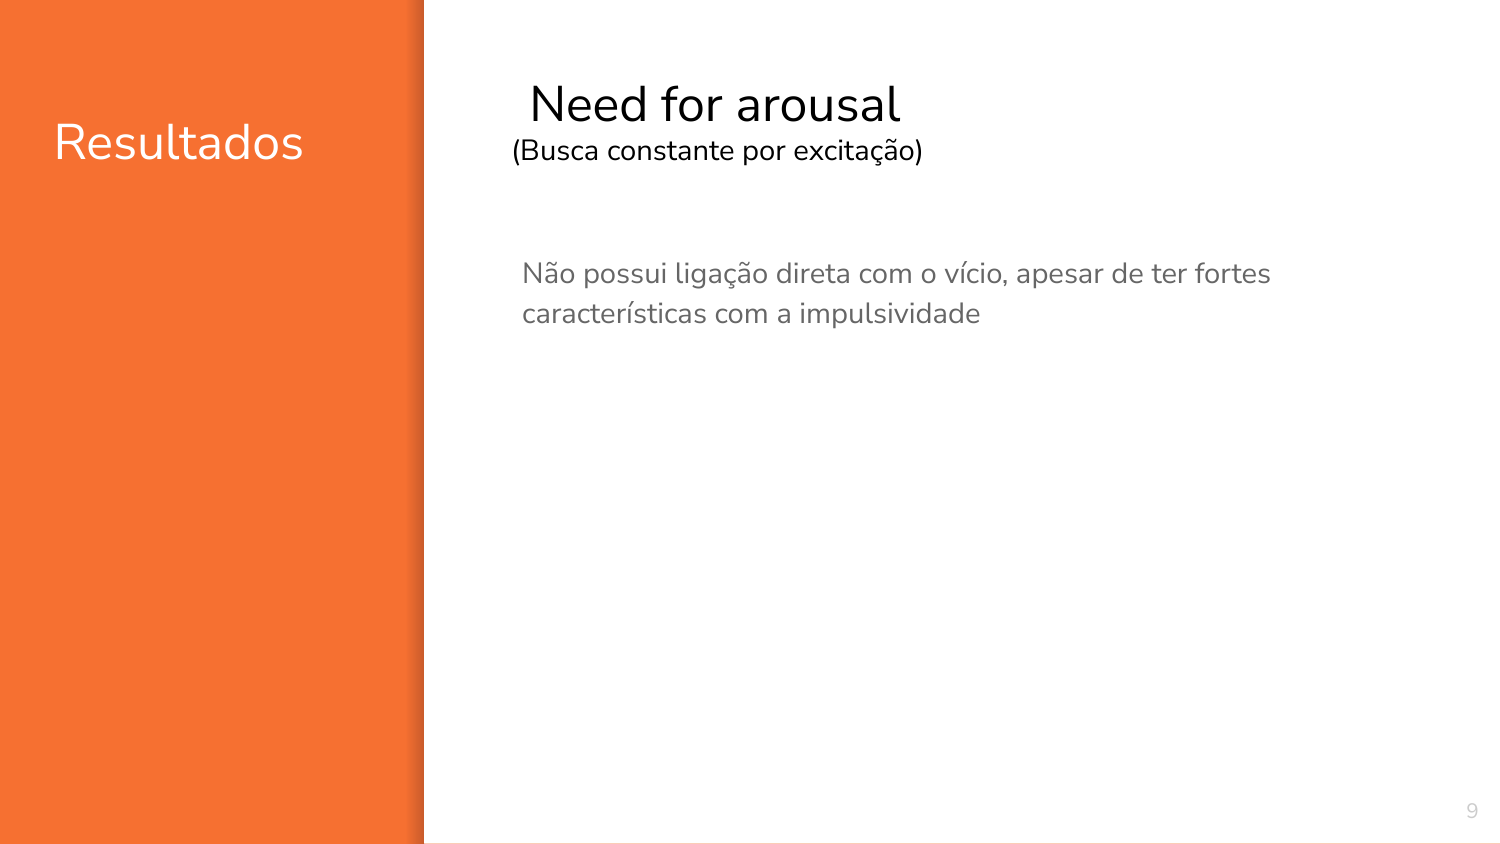

Need for arousal
(Busca constante por excitação)
# Resultados
Não possui ligação direta com o vício, apesar de ter fortes características com a impulsividade
9